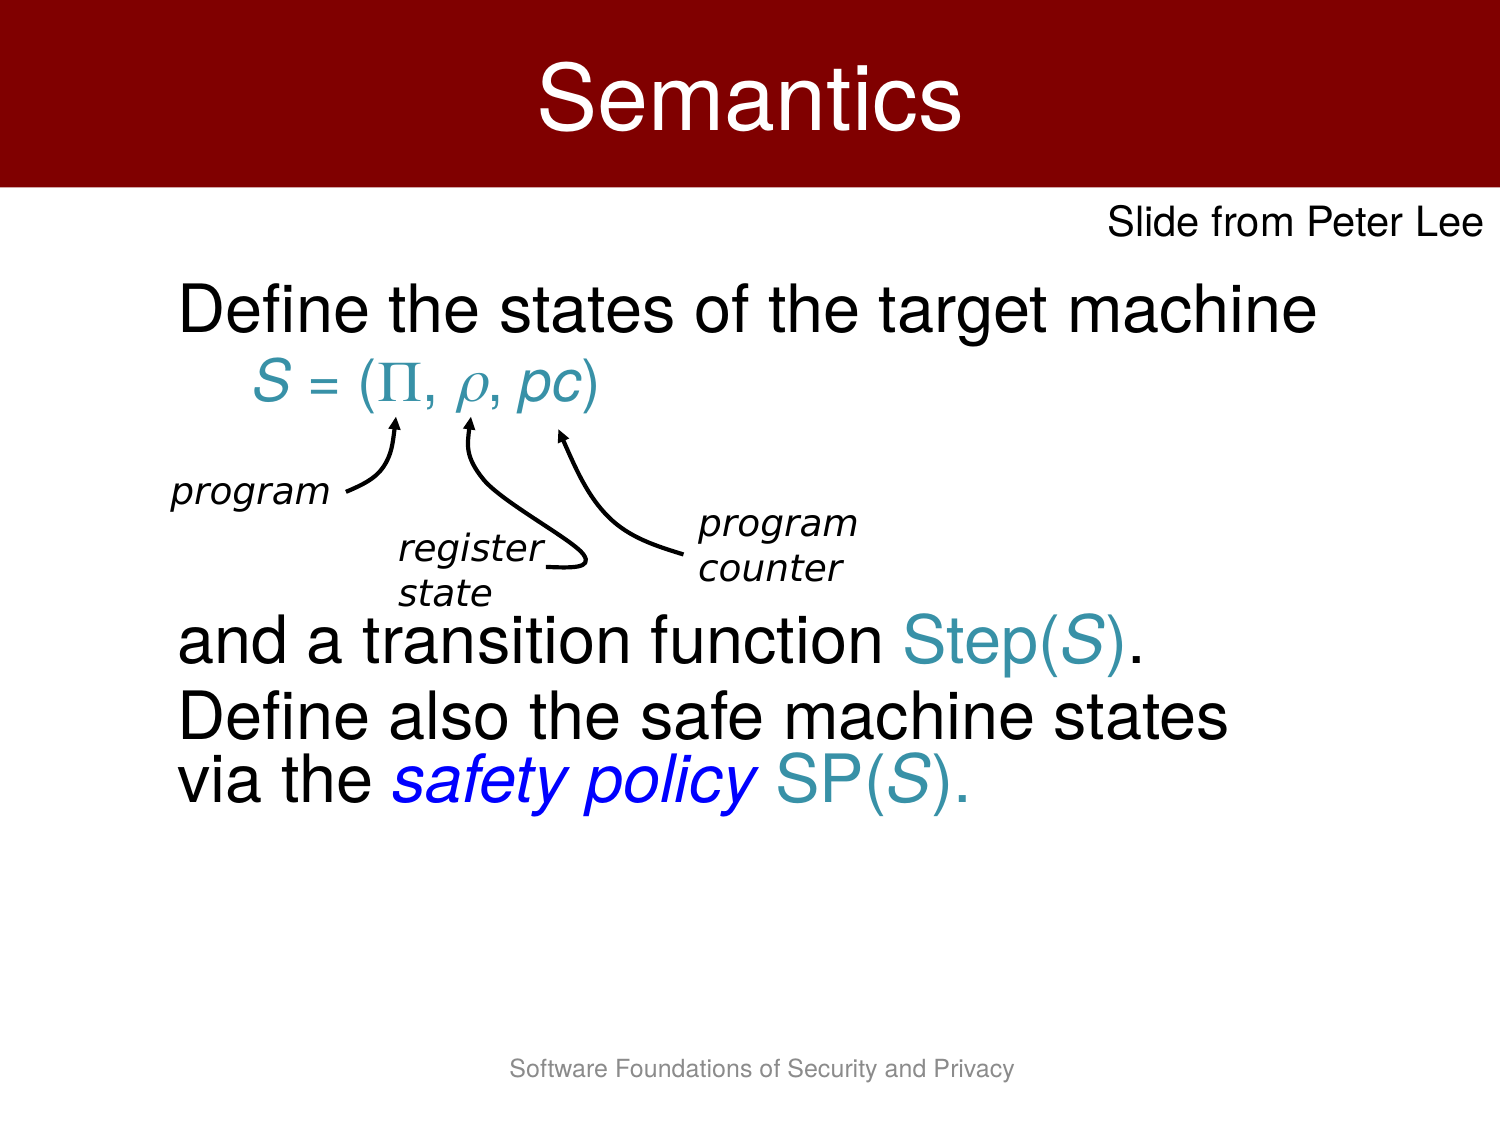

# Semantics
Slide from Peter Lee
Define the states of the target machine
S = (Π, ρ, pc)
and a transition function Step(S).
Define also the safe machine states via the safety policy SP(S).

program
program counter
register state